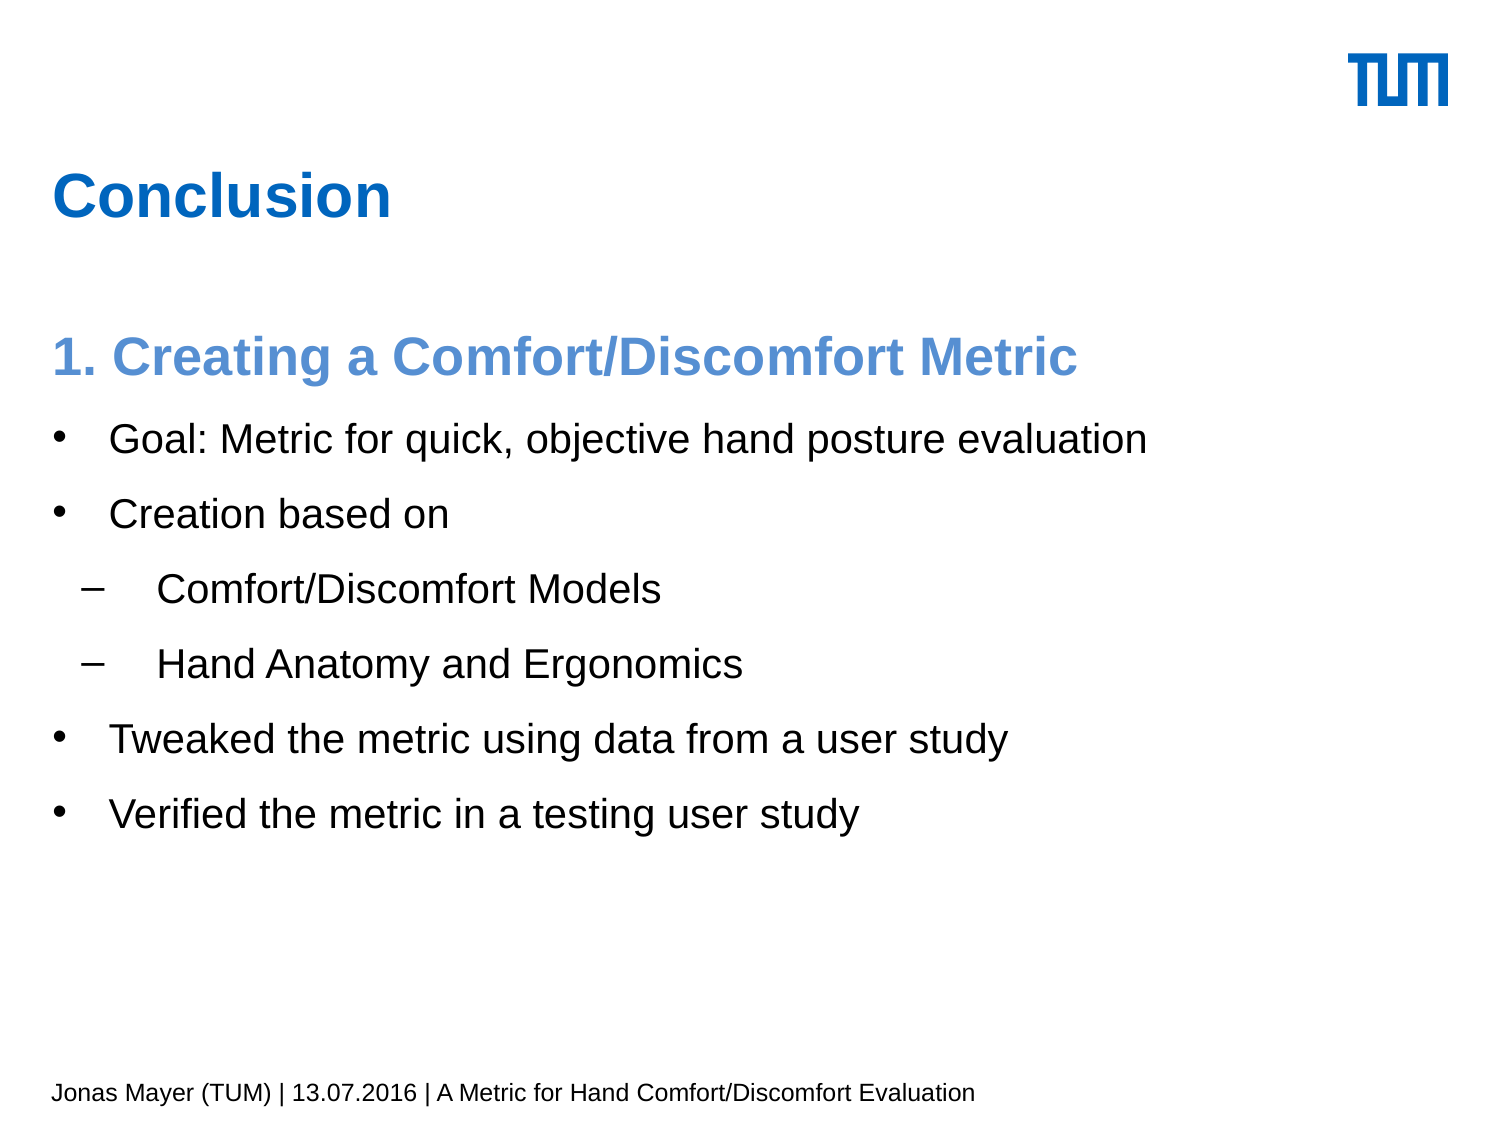

# Conclusion
1. Creating a Comfort/Discomfort Metric
Goal: Metric for quick, objective hand posture evaluation
Creation based on
Comfort/Discomfort Models
Hand Anatomy and Ergonomics
Tweaked the metric using data from a user study
Verified the metric in a testing user study

Jonas Mayer (TUM) | 13.07.2016 | A Metric for Hand Comfort/Discomfort Evaluation